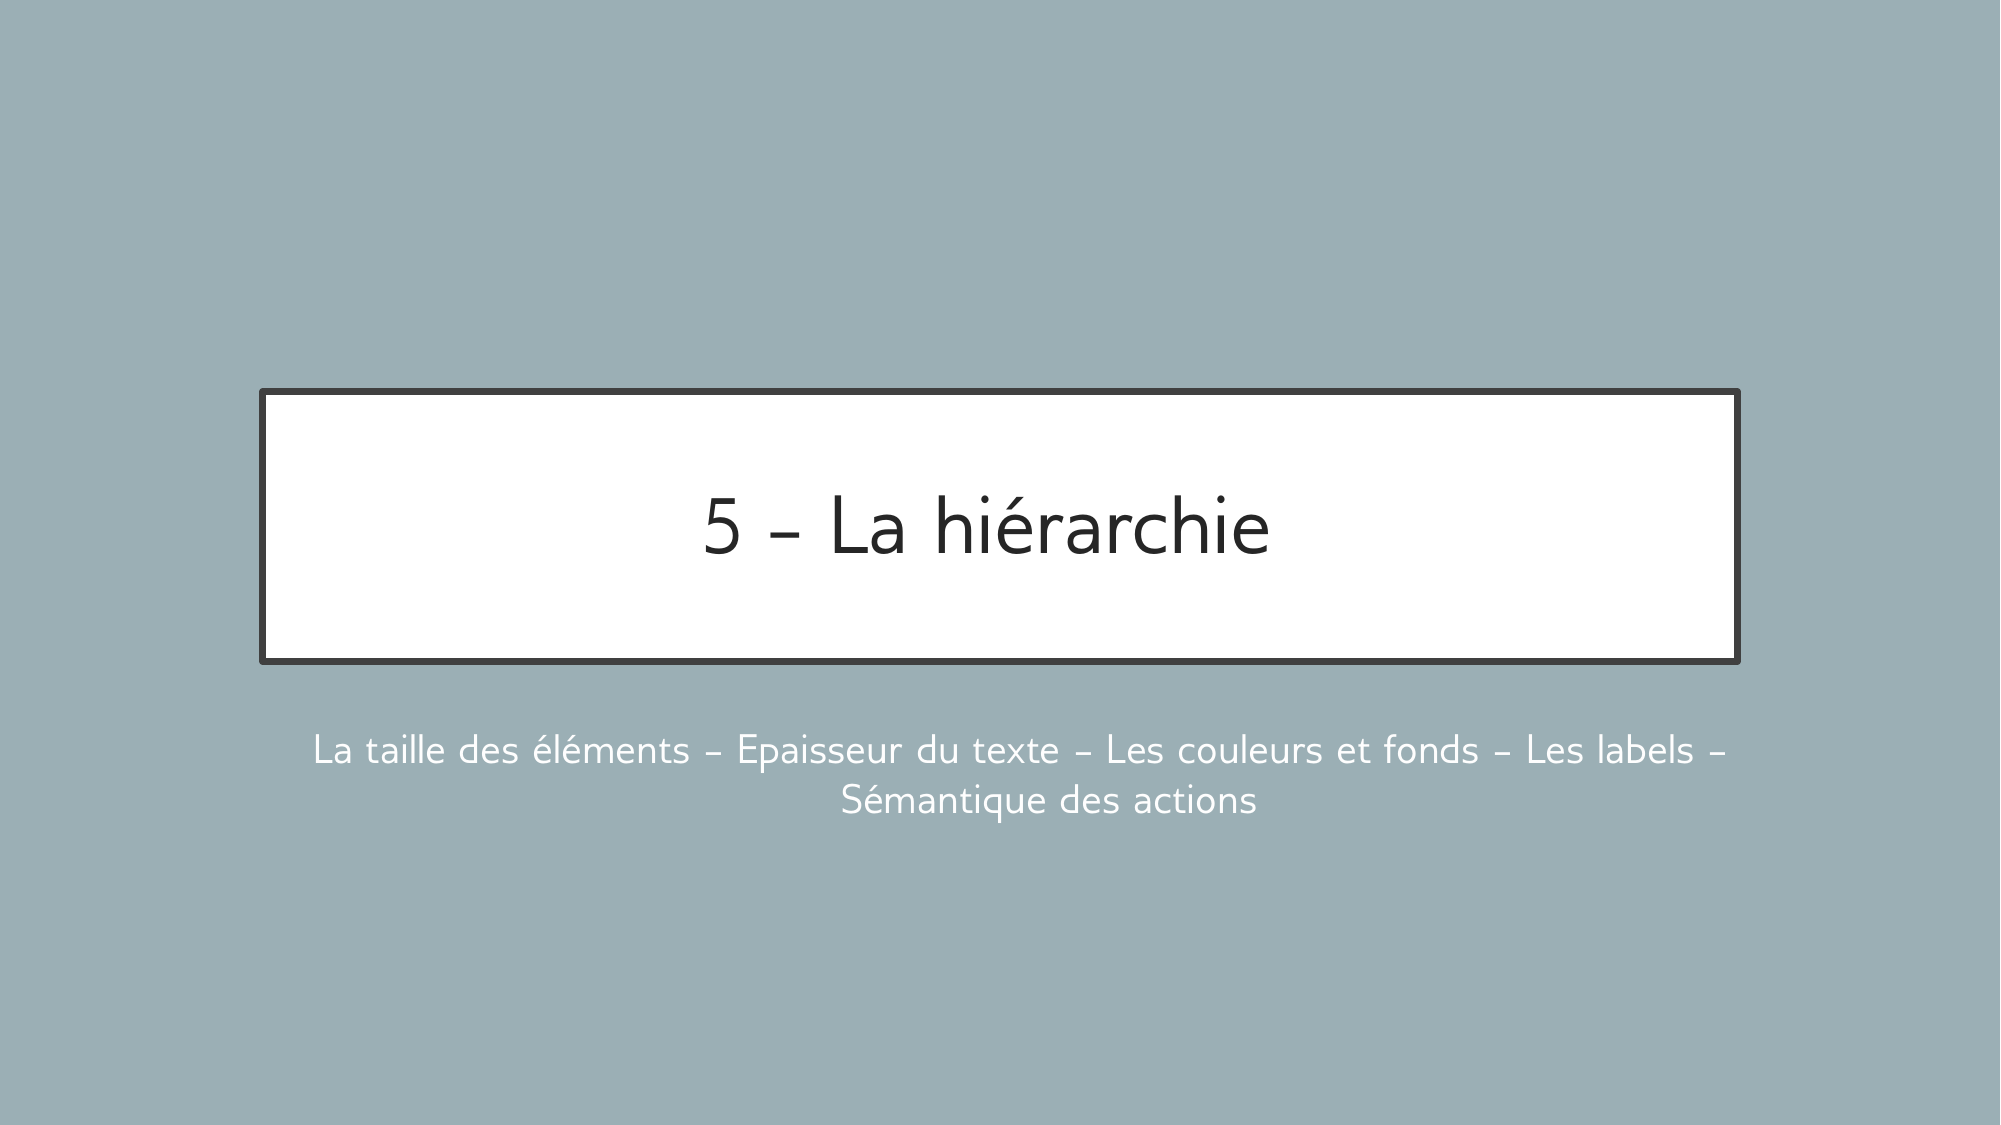

# 5 – La hiérarchie
La taille des éléments – Epaisseur du texte – Les couleurs et fonds – Les labels – Sémantique des actions